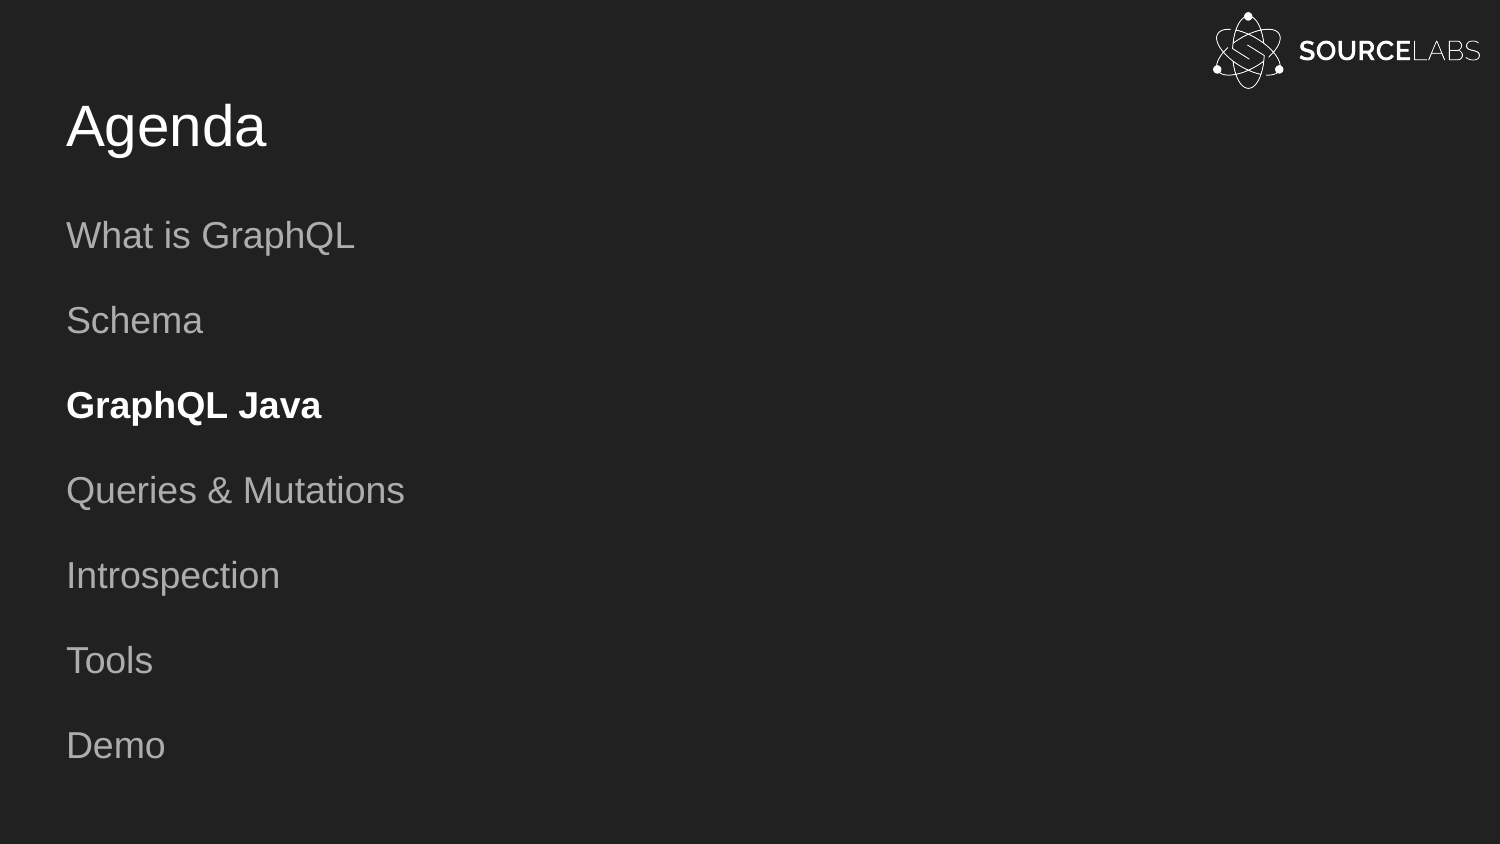

# Agenda
What is GraphQL
Schema
GraphQL Java
Queries & Mutations
Introspection
Tools
Demo